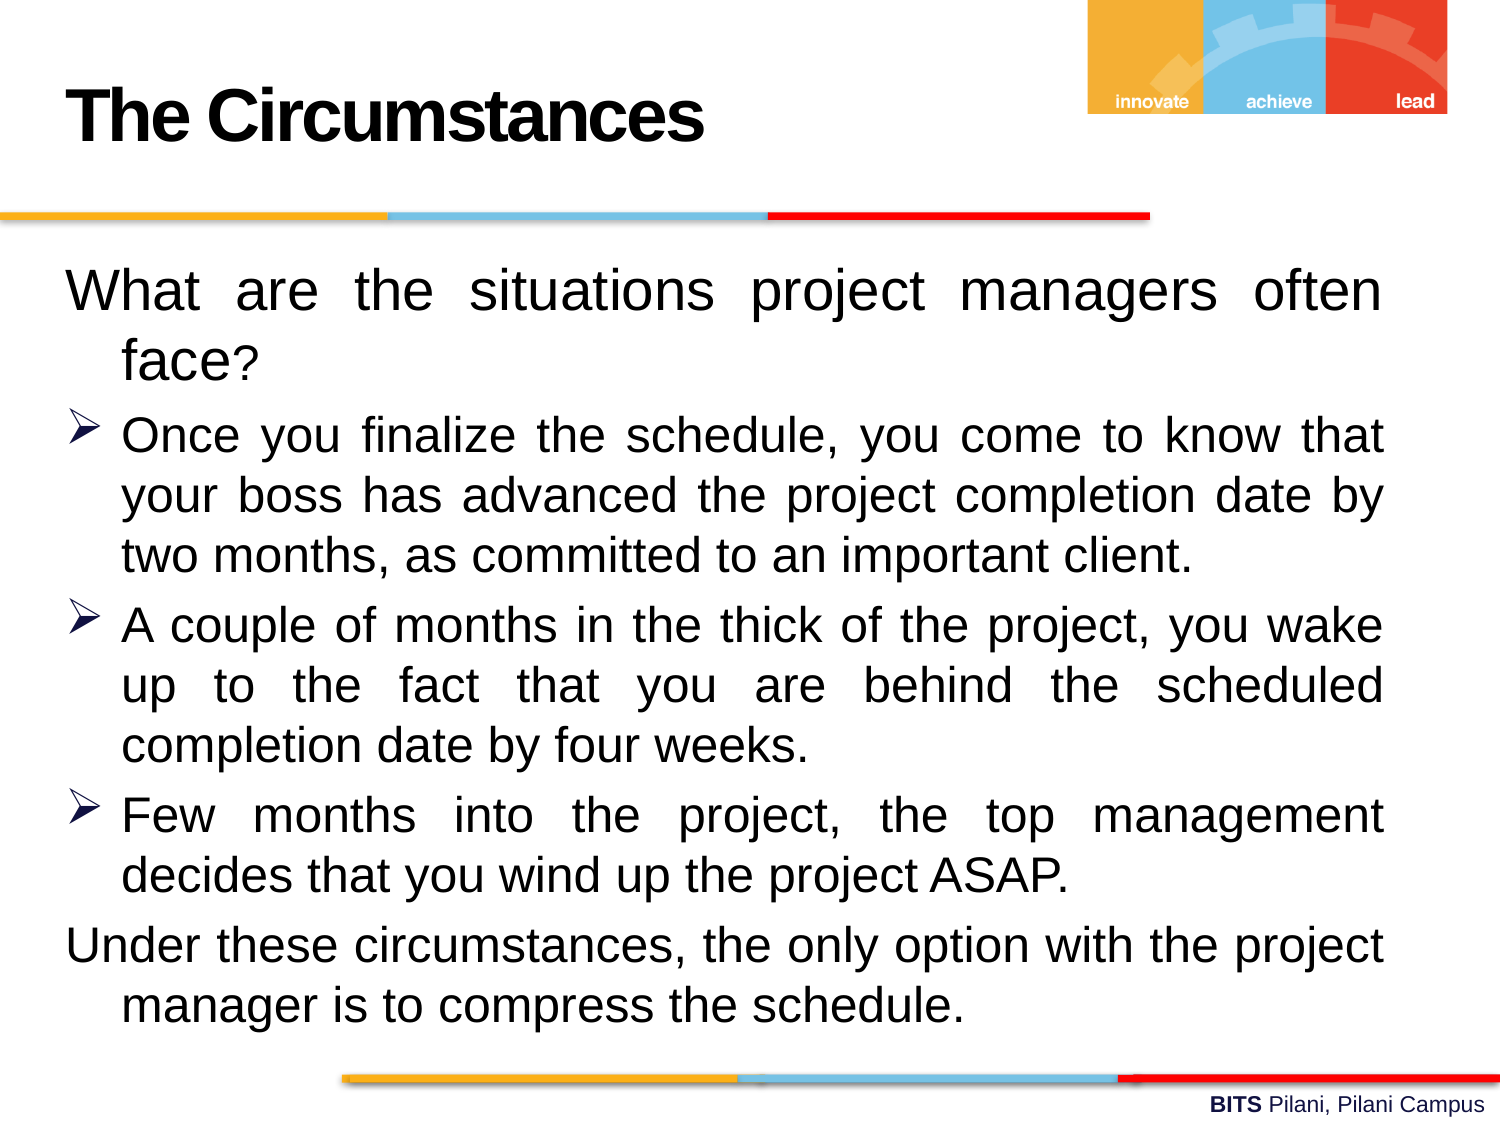

The Circumstances
What are the situations project managers often face?
Once you finalize the schedule, you come to know that your boss has advanced the project completion date by two months, as committed to an important client.
A couple of months in the thick of the project, you wake up to the fact that you are behind the scheduled completion date by four weeks.
Few months into the project, the top management decides that you wind up the project ASAP.
Under these circumstances, the only option with the project manager is to compress the schedule.